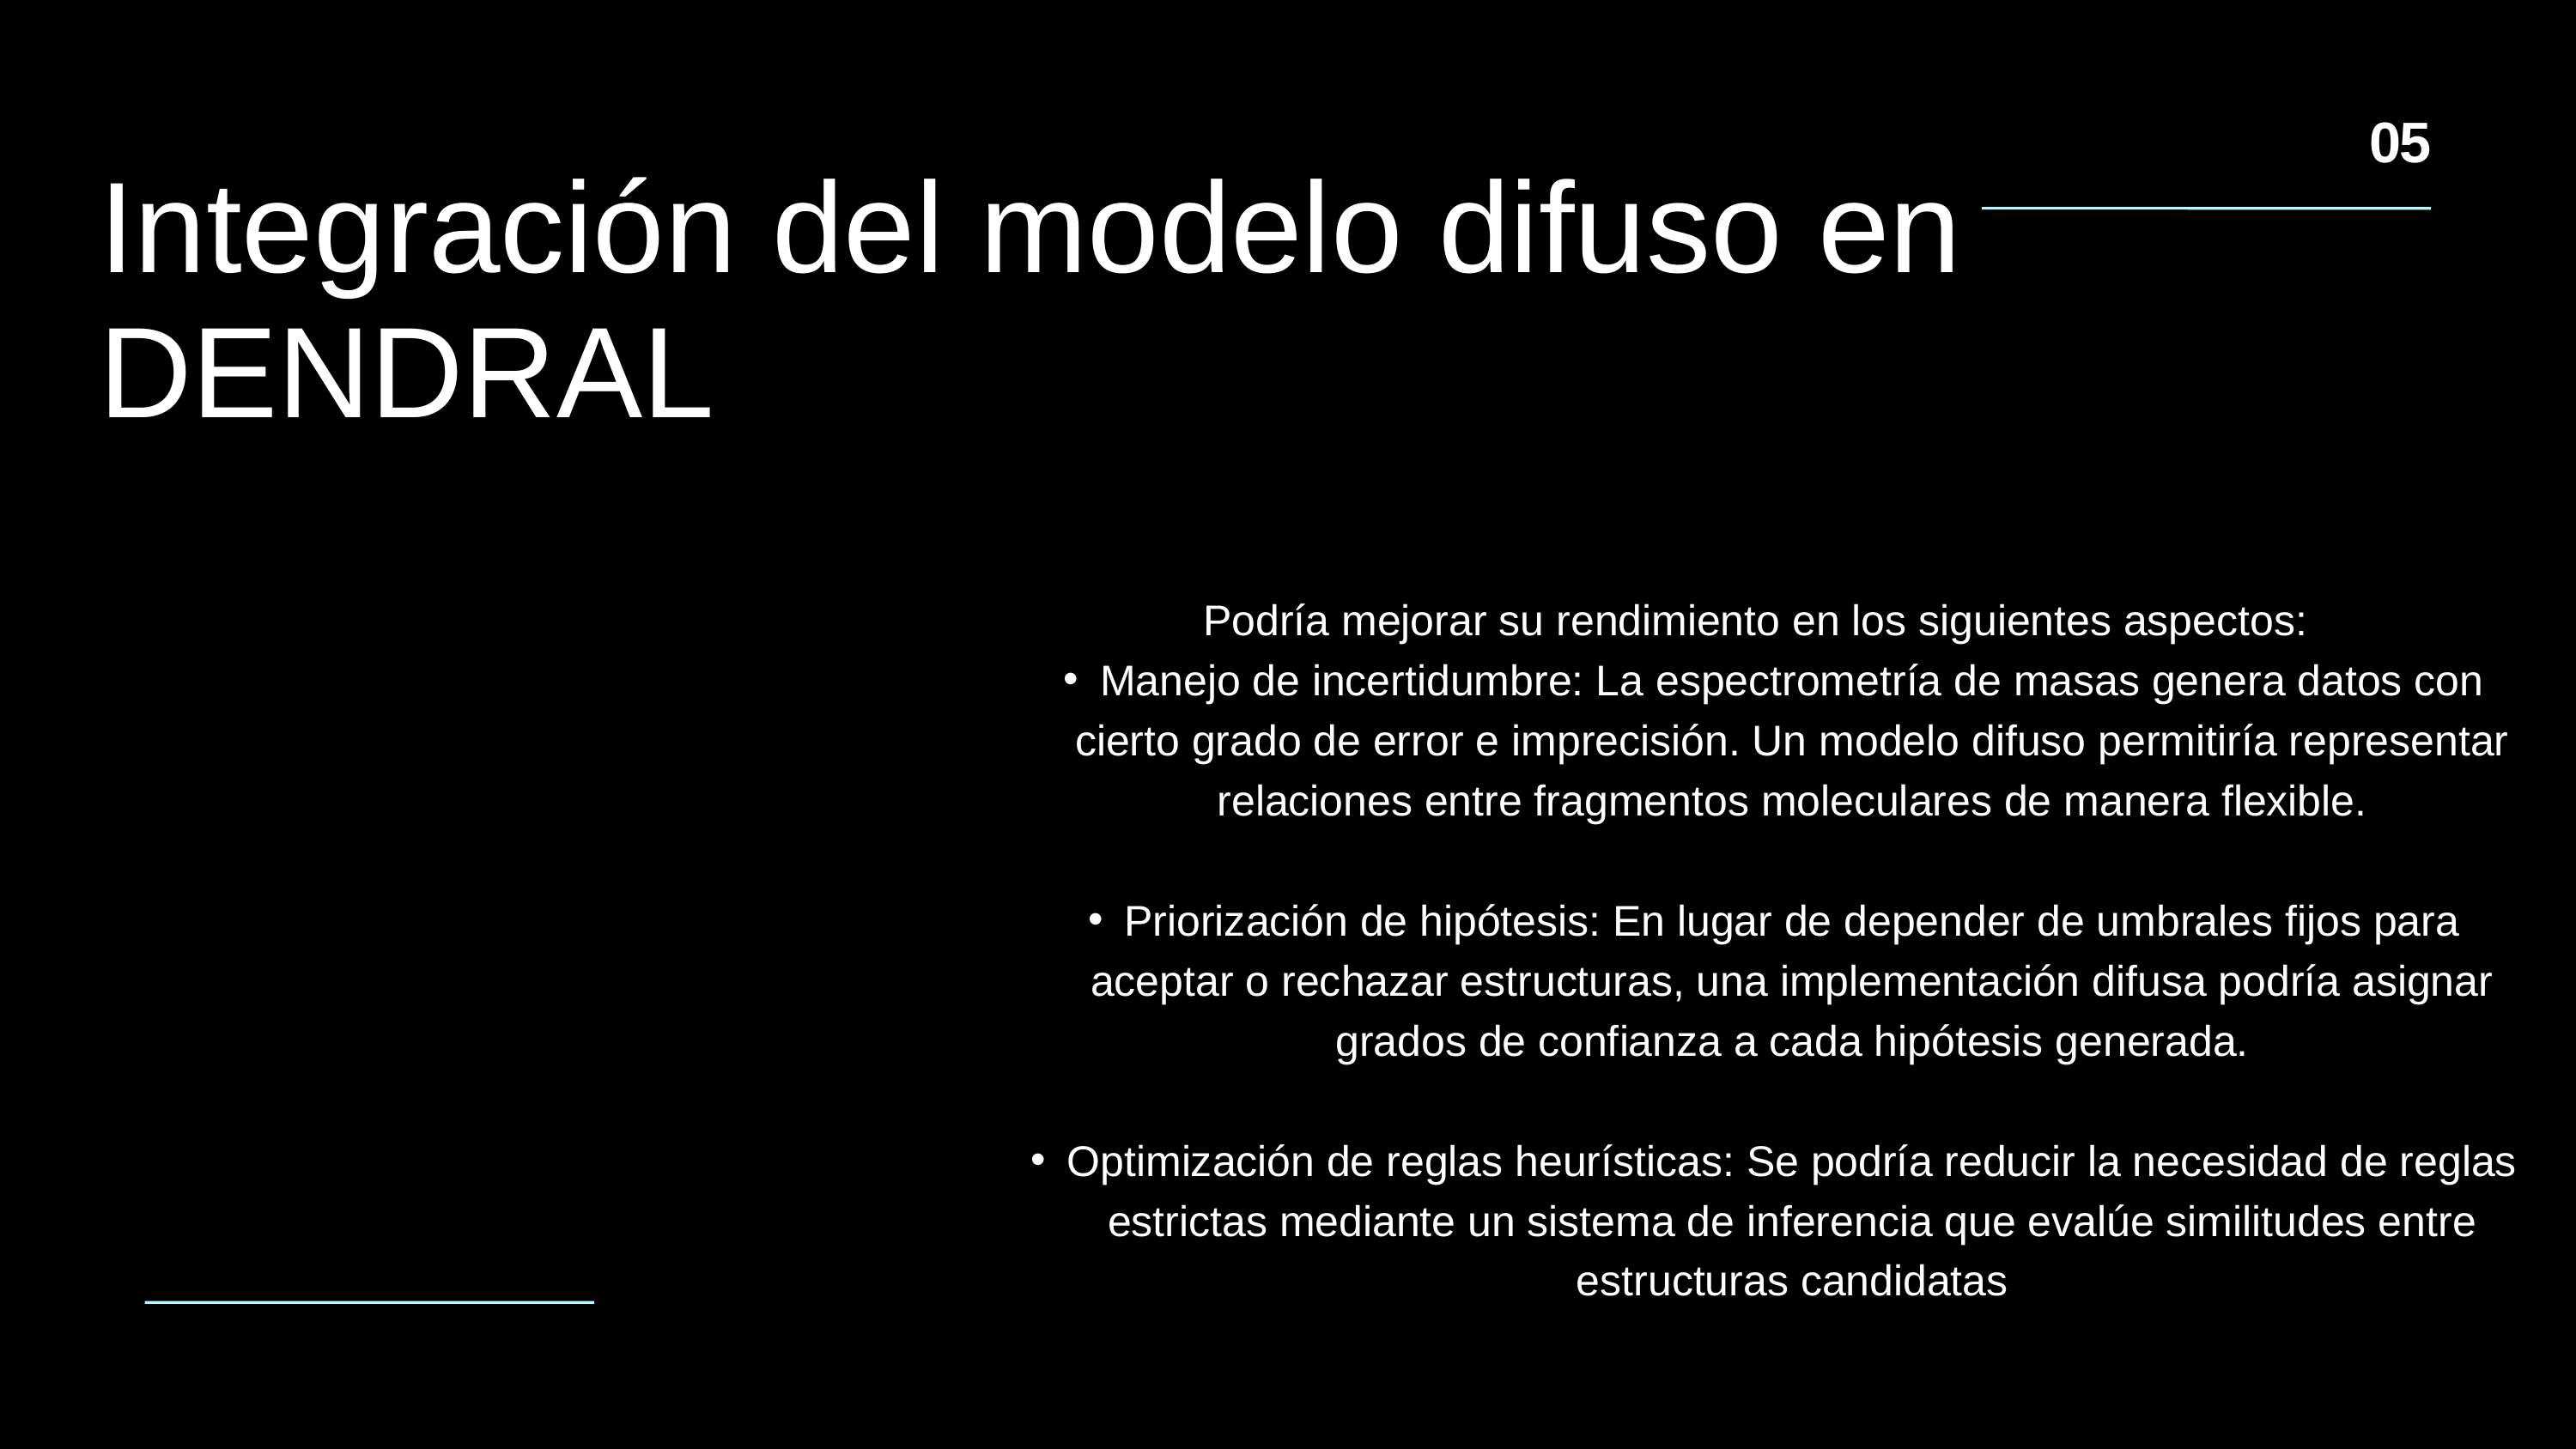

05
Integración del modelo difuso en DENDRAL

Podría mejorar su rendimiento en los siguientes aspectos:
Manejo de incertidumbre: La espectrometría de masas genera datos con cierto grado de error e imprecisión. Un modelo difuso permitiría representar relaciones entre fragmentos moleculares de manera flexible.

Priorización de hipótesis: En lugar de depender de umbrales fijos para aceptar o rechazar estructuras, una implementación difusa podría asignar grados de confianza a cada hipótesis generada.

Optimización de reglas heurísticas: Se podría reducir la necesidad de reglas estrictas mediante un sistema de inferencia que evalúe similitudes entre estructuras candidatas